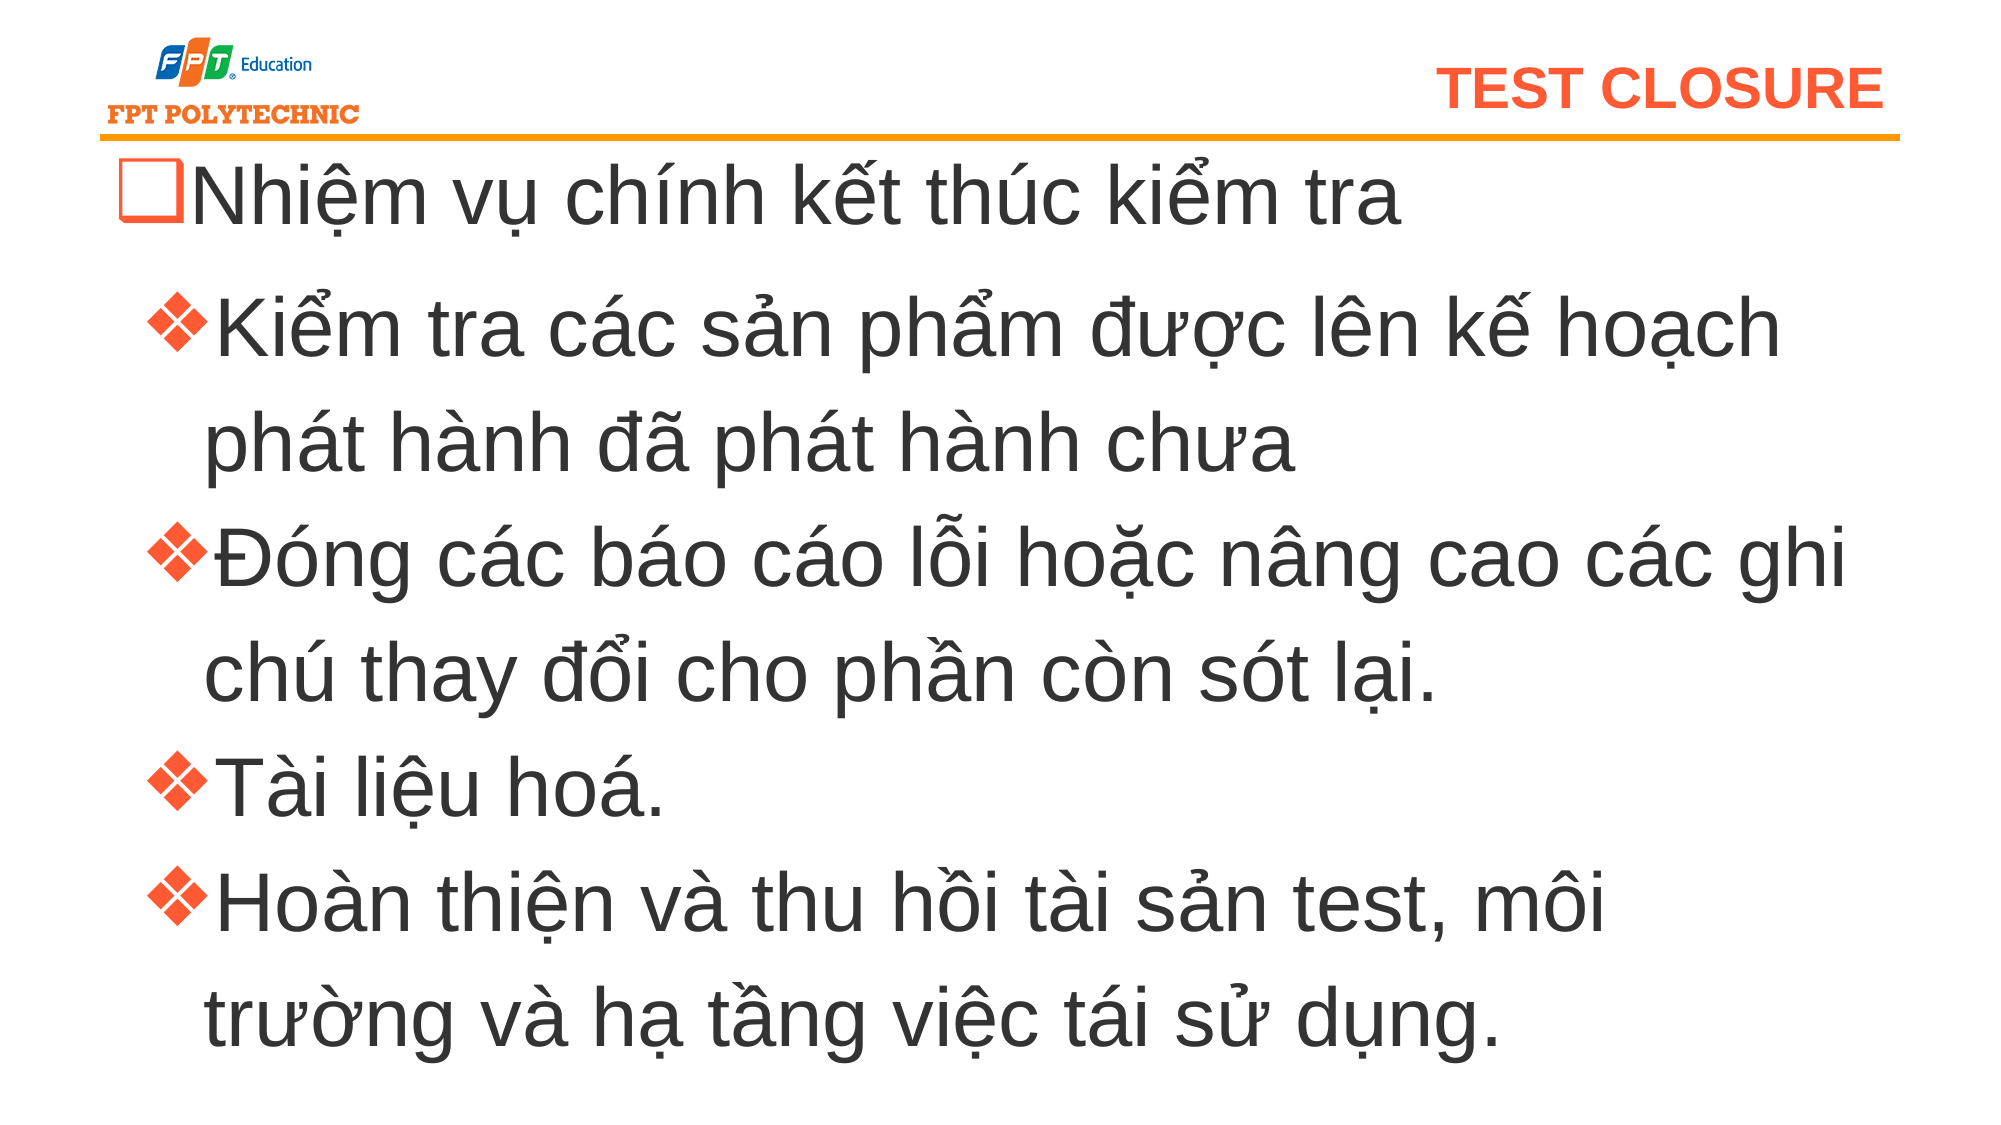

# test closure
Nhiệm vụ chính kết thúc kiểm tra
Kiểm tra các sản phẩm được lên kế hoạch phát hành đã phát hành chưa
Đóng các báo cáo lỗi hoặc nâng cao các ghi chú thay đổi cho phần còn sót lại.
Tài liệu hoá.
Hoàn thiện và thu hồi tài sản test, môi trường và hạ tầng việc tái sử dụng.